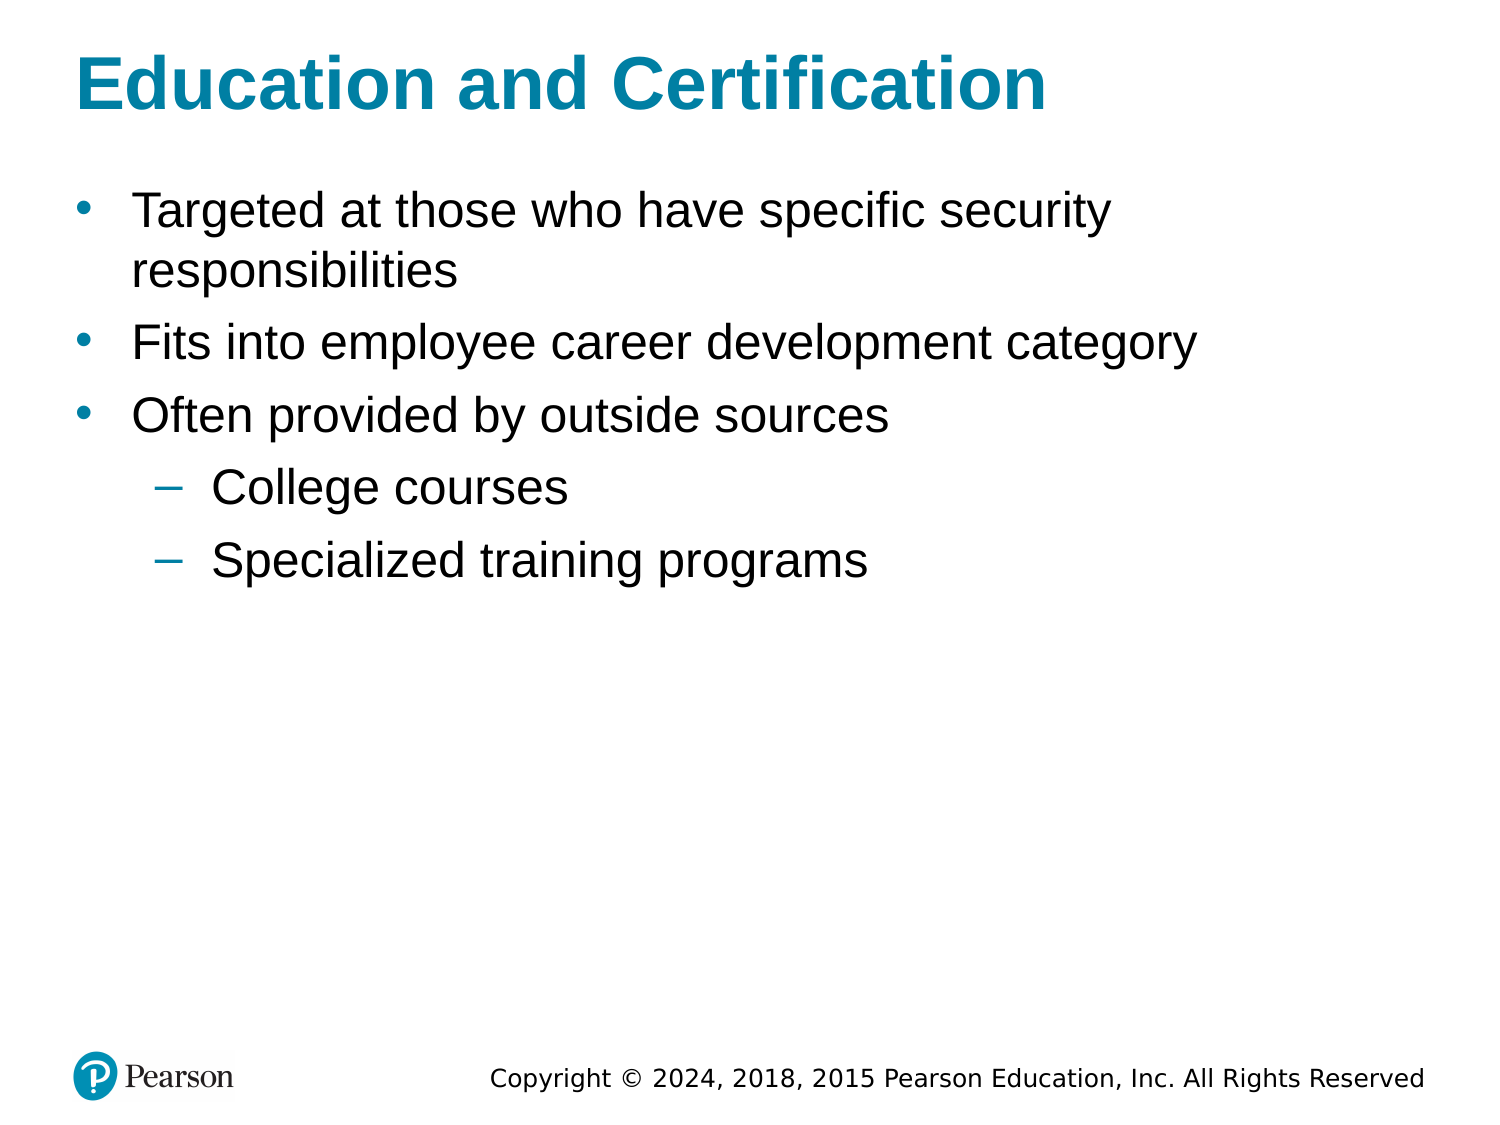

# Education and Certification
Targeted at those who have specific security responsibilities
Fits into employee career development category
Often provided by outside sources
College courses
Specialized training programs